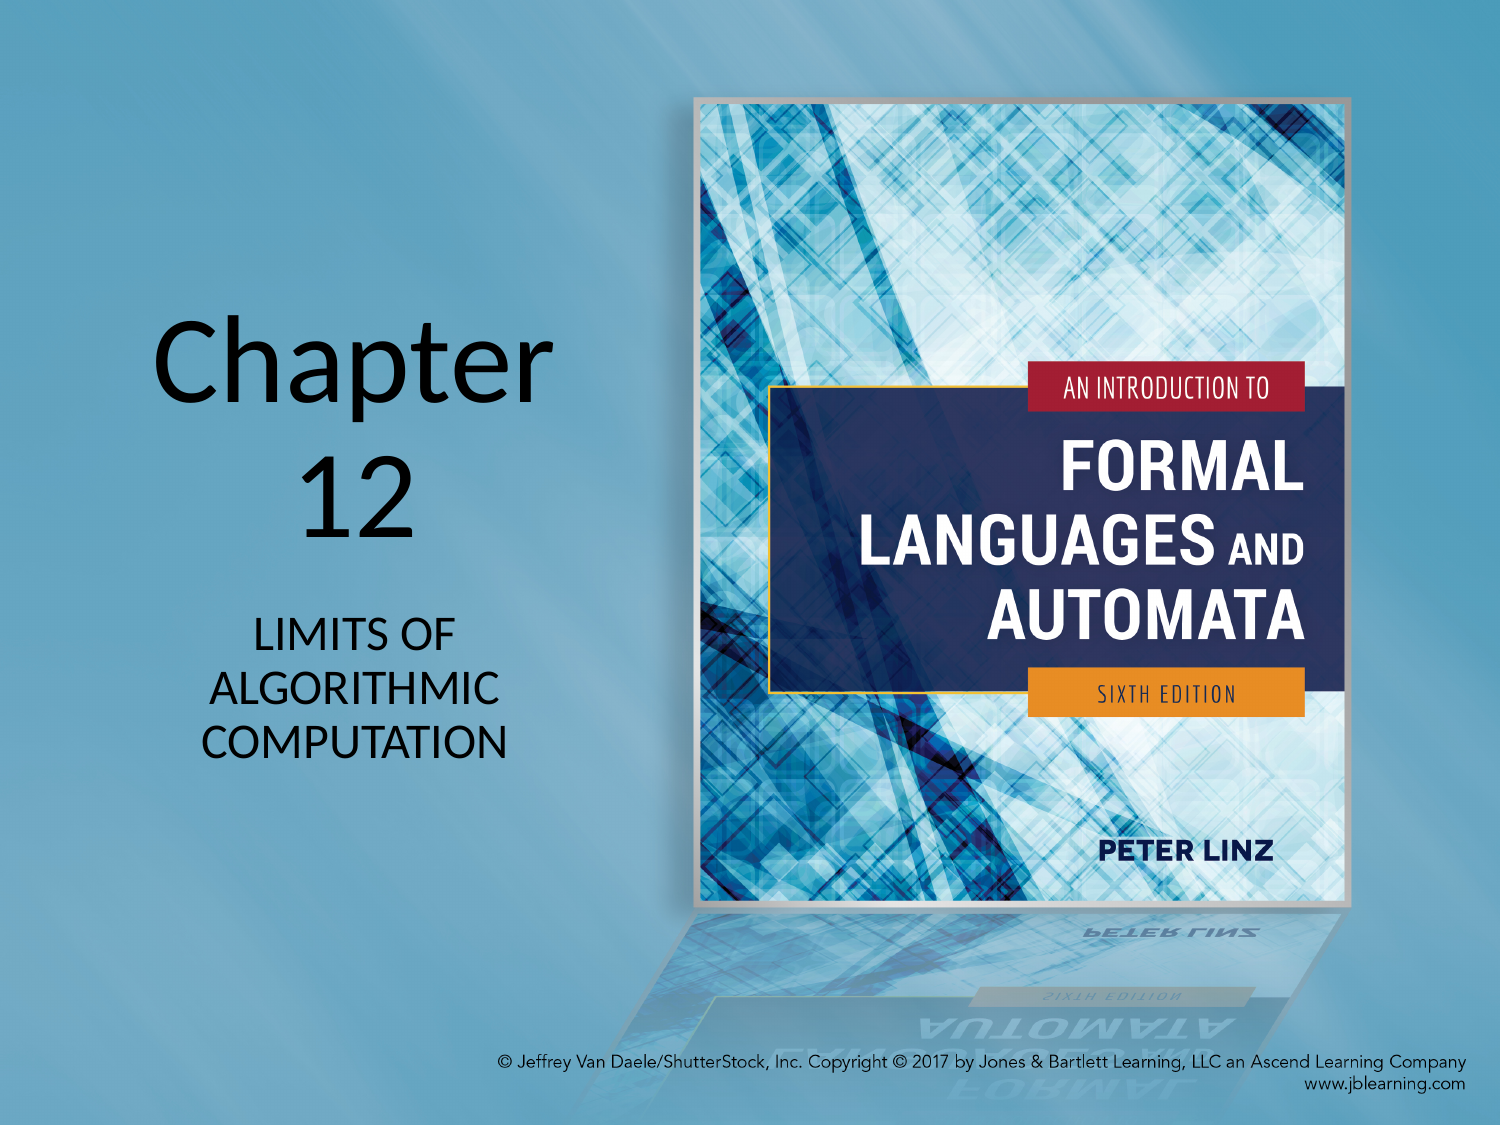

# Chapter 12
LIMITS OF ALGORITHMIC COMPUTATION